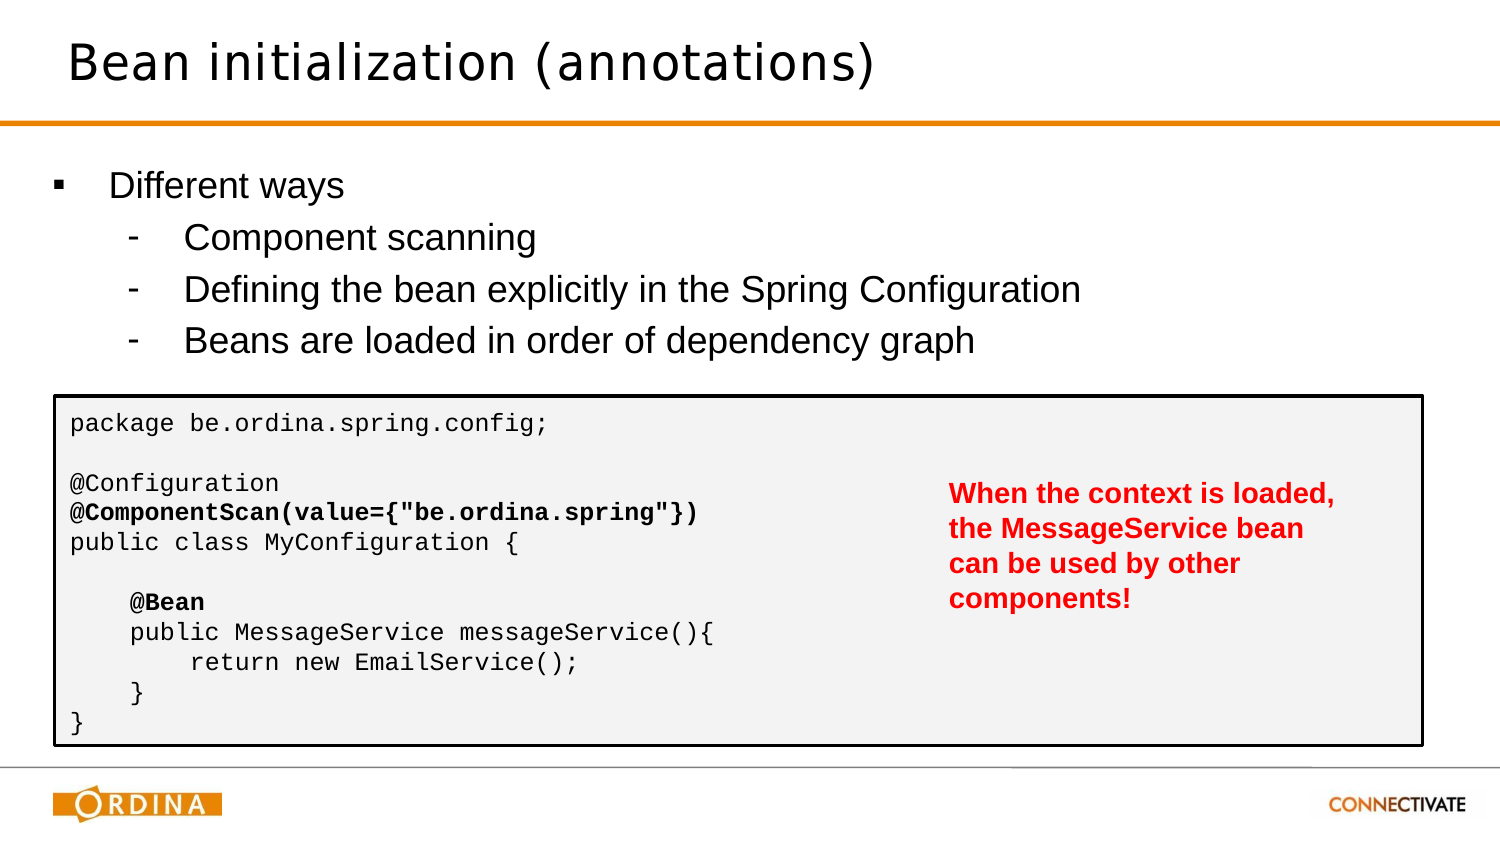

# Bean initialization (annotations)
Different ways
Component scanning
Defining the bean explicitly in the Spring Configuration
Beans are loaded in order of dependency graph
package be.ordina.spring.config;

@Configuration
@ComponentScan(value={"be.ordina.spring"})
public class MyConfiguration {

    @Bean
    public MessageService messageService(){
        return new EmailService();
    }
}
When the context is loaded, the MessageService bean can be used by other components!